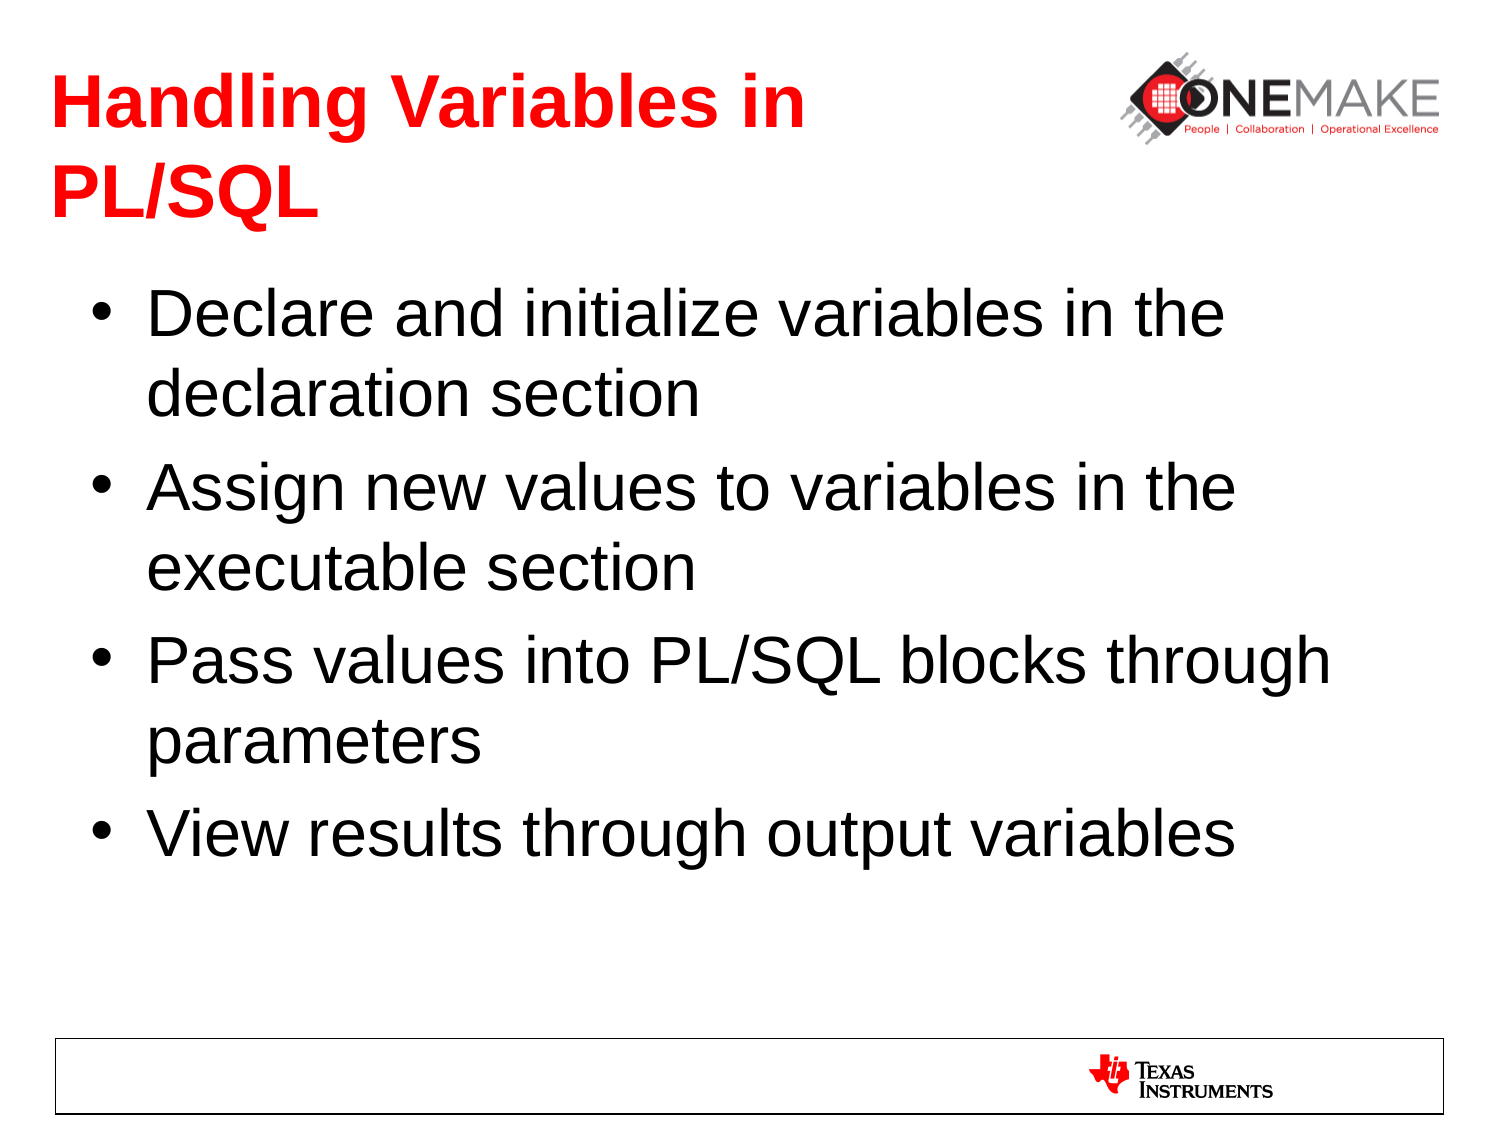

# Handling Variables in PL/SQL
Declare and initialize variables in the declaration section
Assign new values to variables in the executable section
Pass values into PL/SQL blocks through parameters
View results through output variables